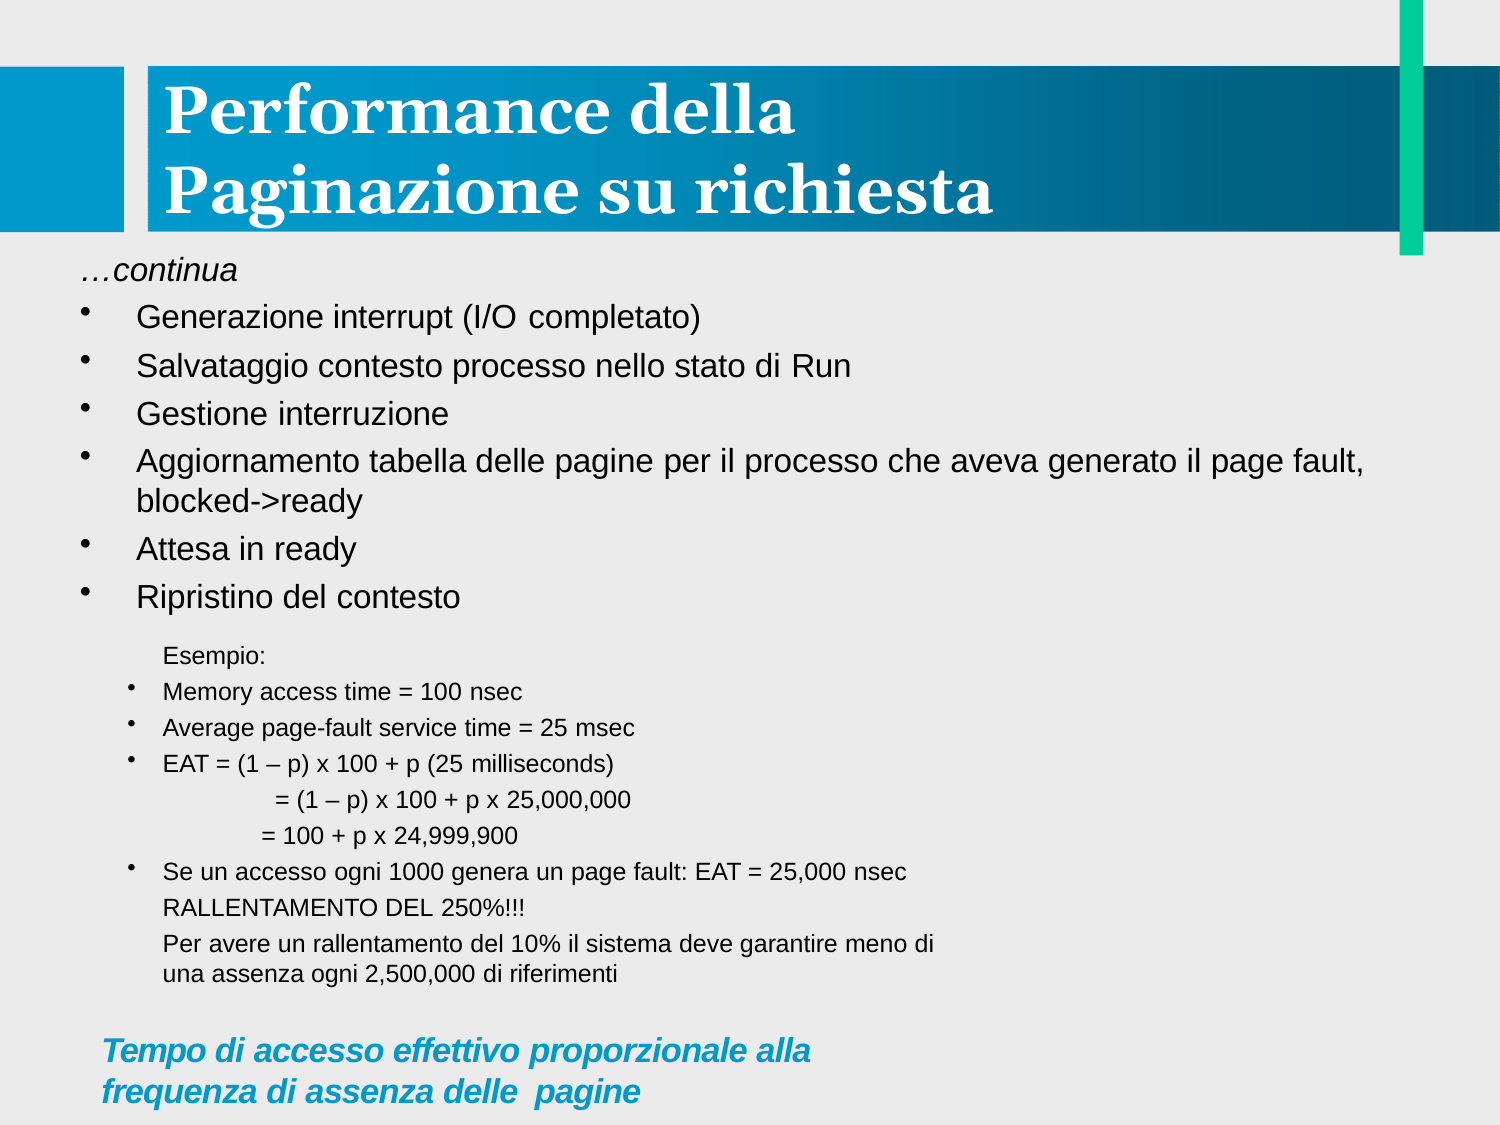

# Performance della  Paginazione su richiesta

…continua
Generazione interrupt (I/O completato)
Salvataggio contesto processo nello stato di Run
Gestione interruzione
Aggiornamento tabella delle pagine per il processo che aveva generato il page fault,  blocked->ready
Attesa in ready
Ripristino del contesto
Esempio:
Memory access time = 100 nsec
Average page-fault service time = 25 msec
EAT = (1 – p) x 100 + p (25 milliseconds)
= (1 – p) x 100 + p x 25,000,000
= 100 + p x 24,999,900
Se un accesso ogni 1000 genera un page fault: EAT = 25,000 nsec  RALLENTAMENTO DEL 250%!!!
Per avere un rallentamento del 10% il sistema deve garantire meno di una assenza ogni 2,500,000 di riferimenti

Tempo di accesso effettivo proporzionale alla frequenza di assenza delle pagine